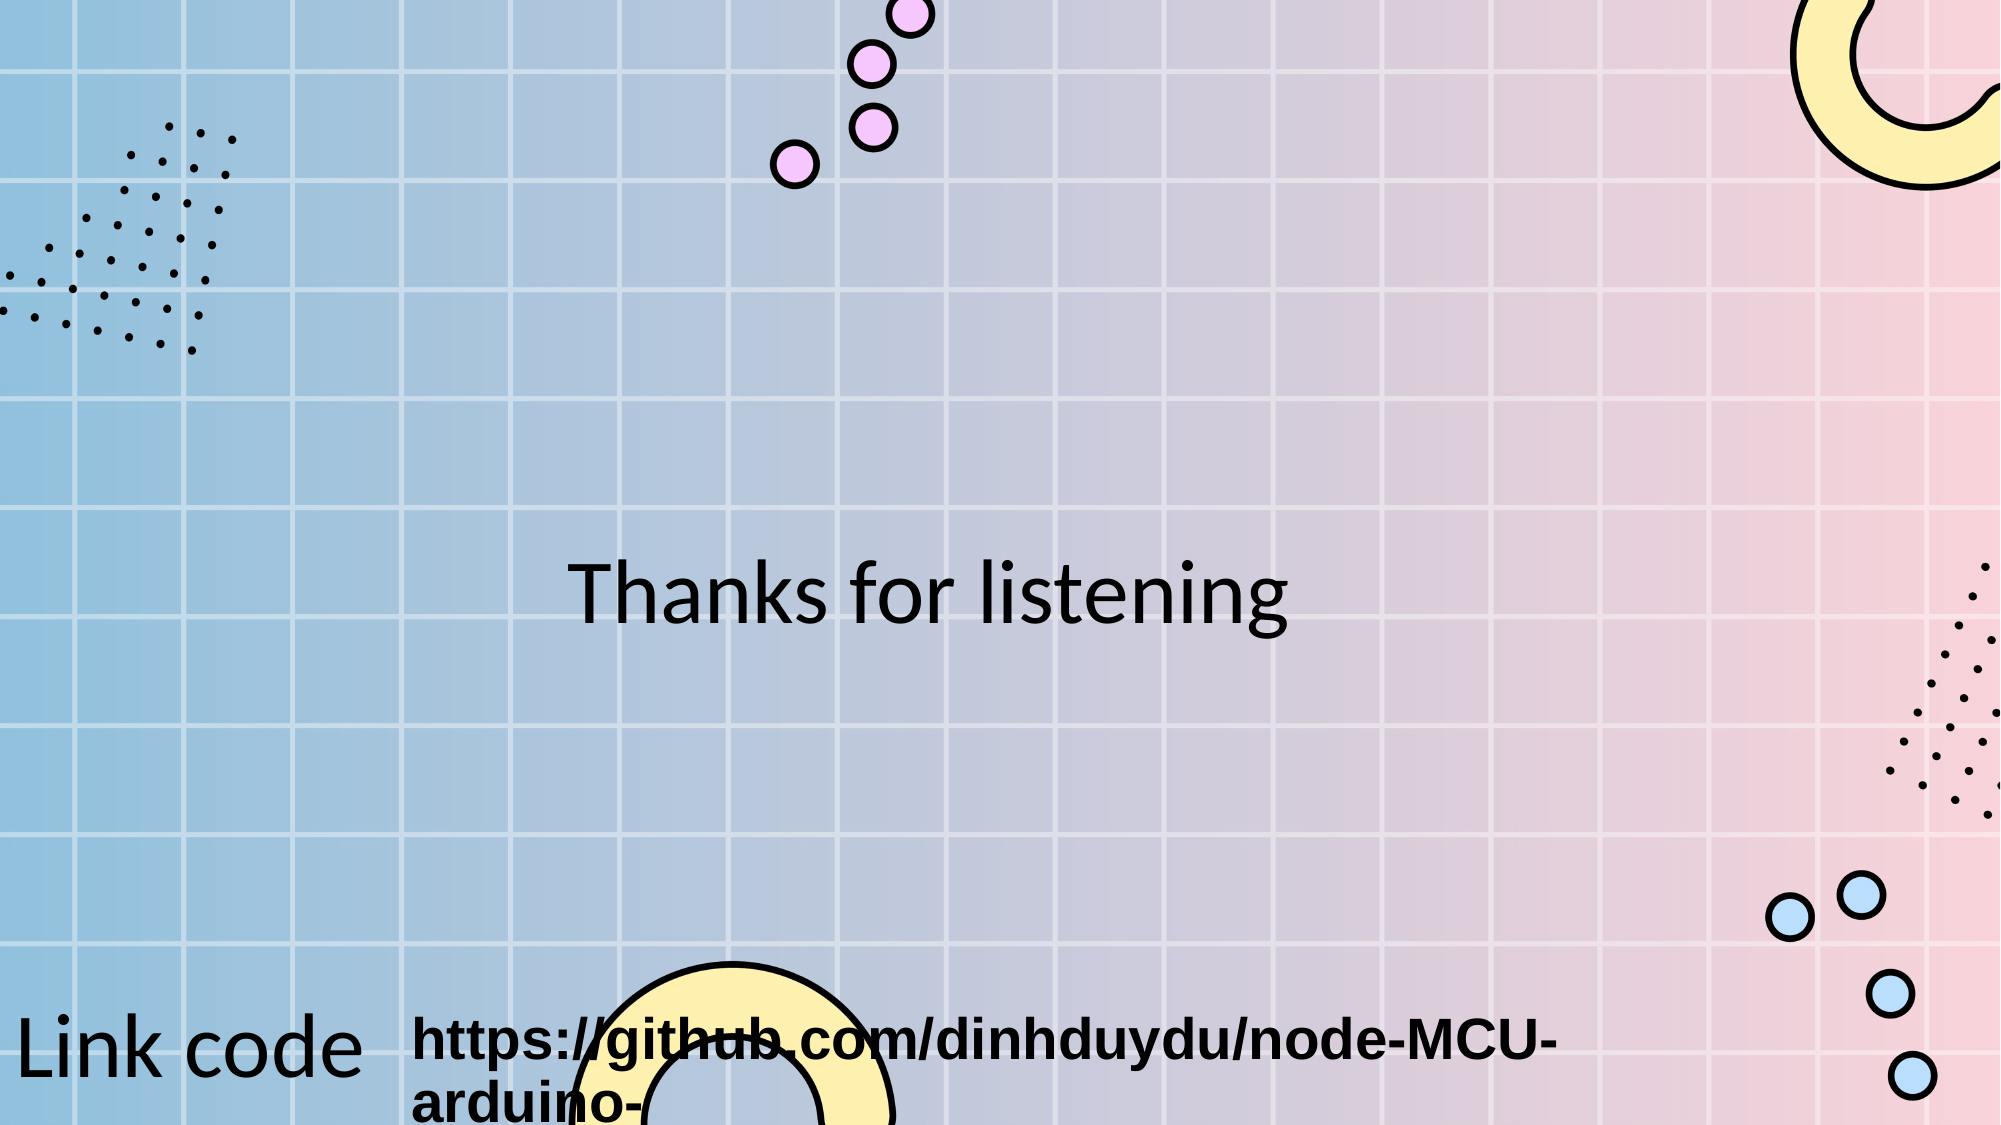

Thanks for listening
# Link code
https://github.com/dinhduydu/node-MCU-arduino-